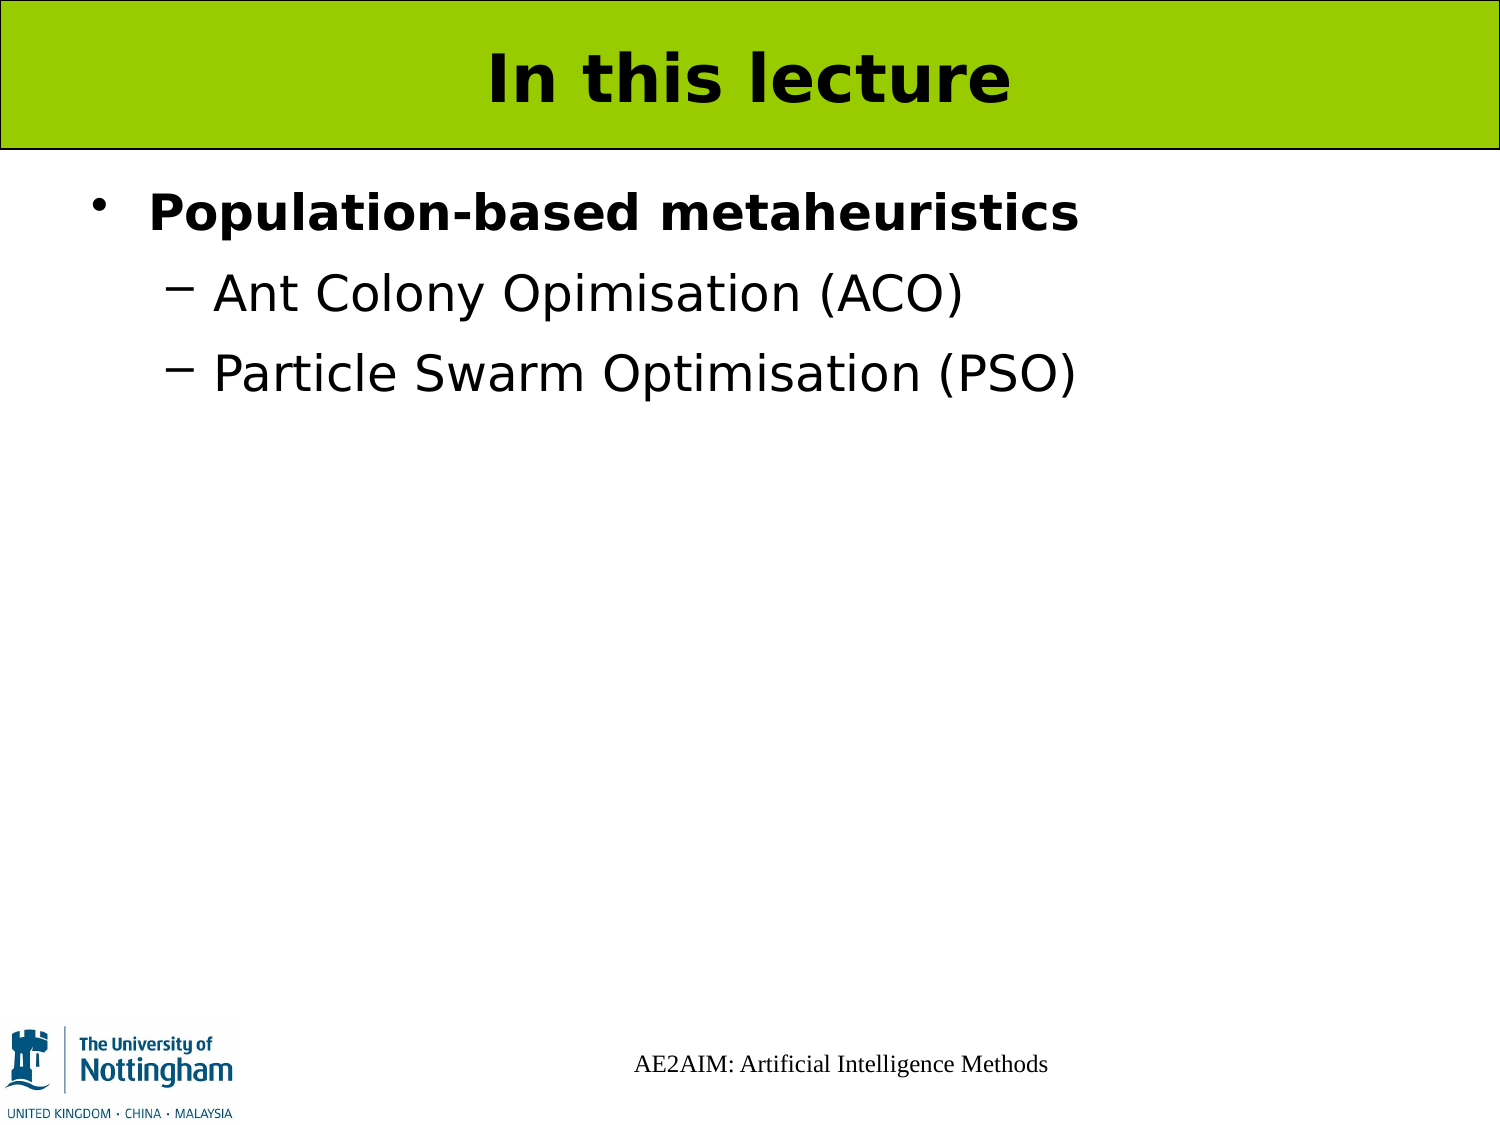

# In this lecture
Population-based metaheuristics
Ant Colony Opimisation (ACO)
Particle Swarm Optimisation (PSO)
AE2AIM: Artificial Intelligence Methods
2